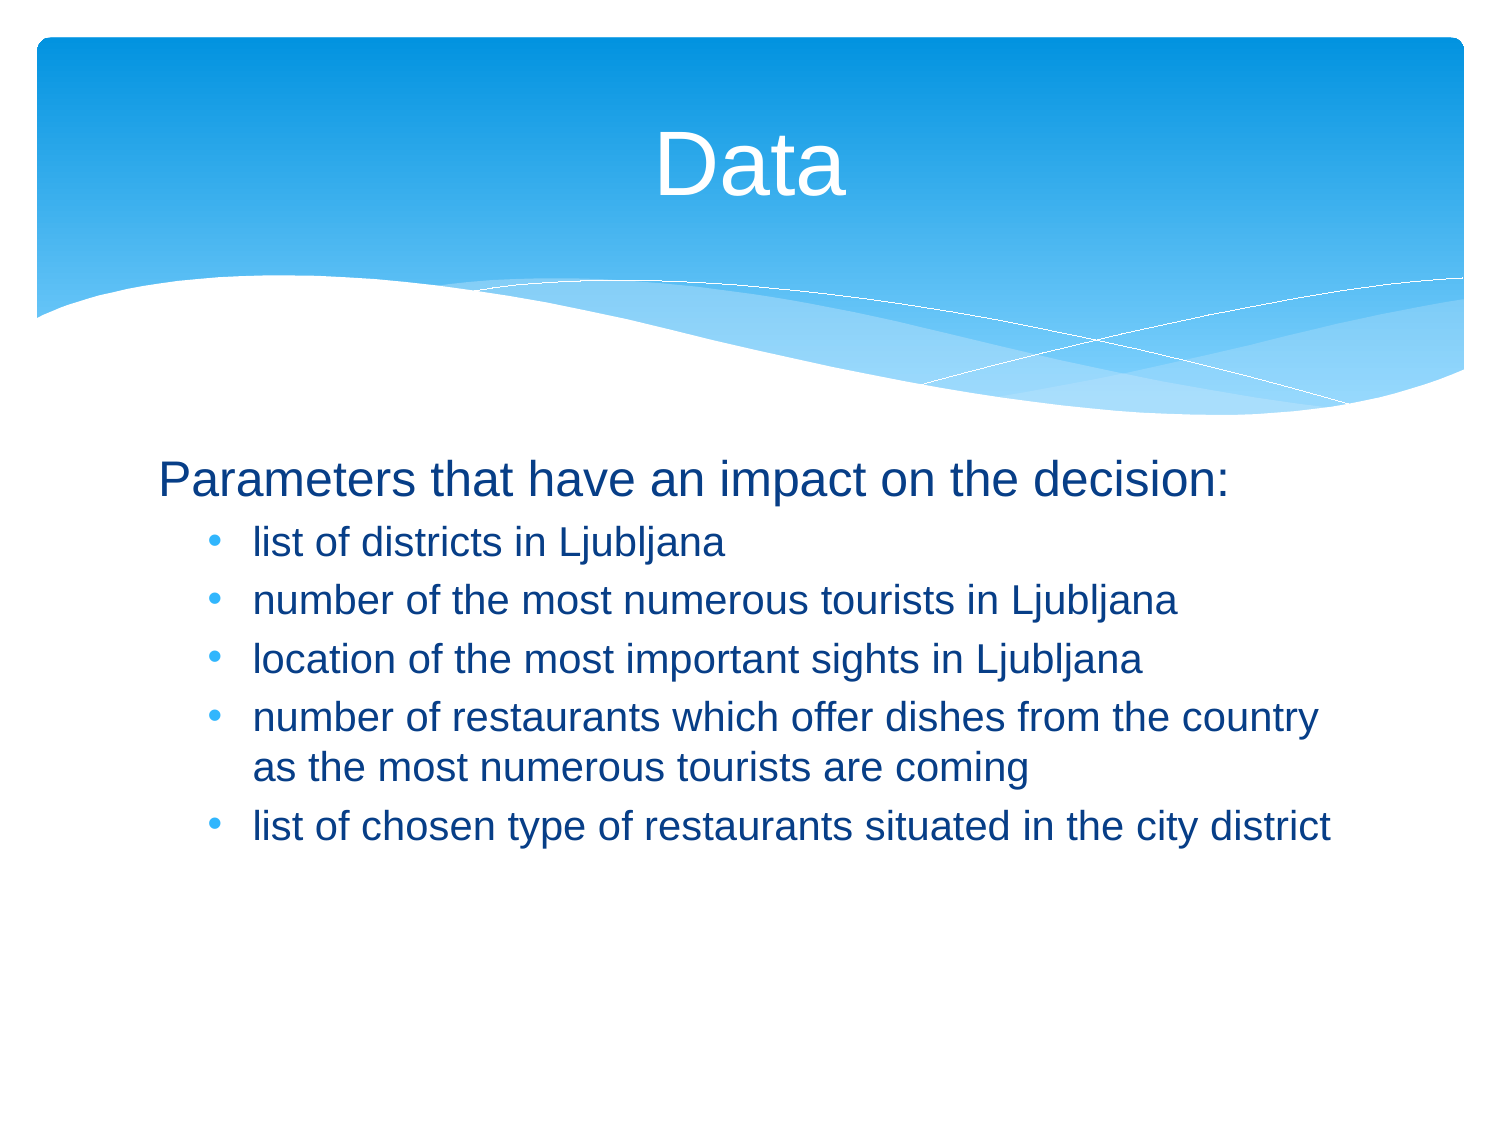

# Data
Parameters that have an impact on the decision:
list of districts in Ljubljana
number of the most numerous tourists in Ljubljana
location of the most important sights in Ljubljana
number of restaurants which offer dishes from the country as the most numerous tourists are coming
list of chosen type of restaurants situated in the city district